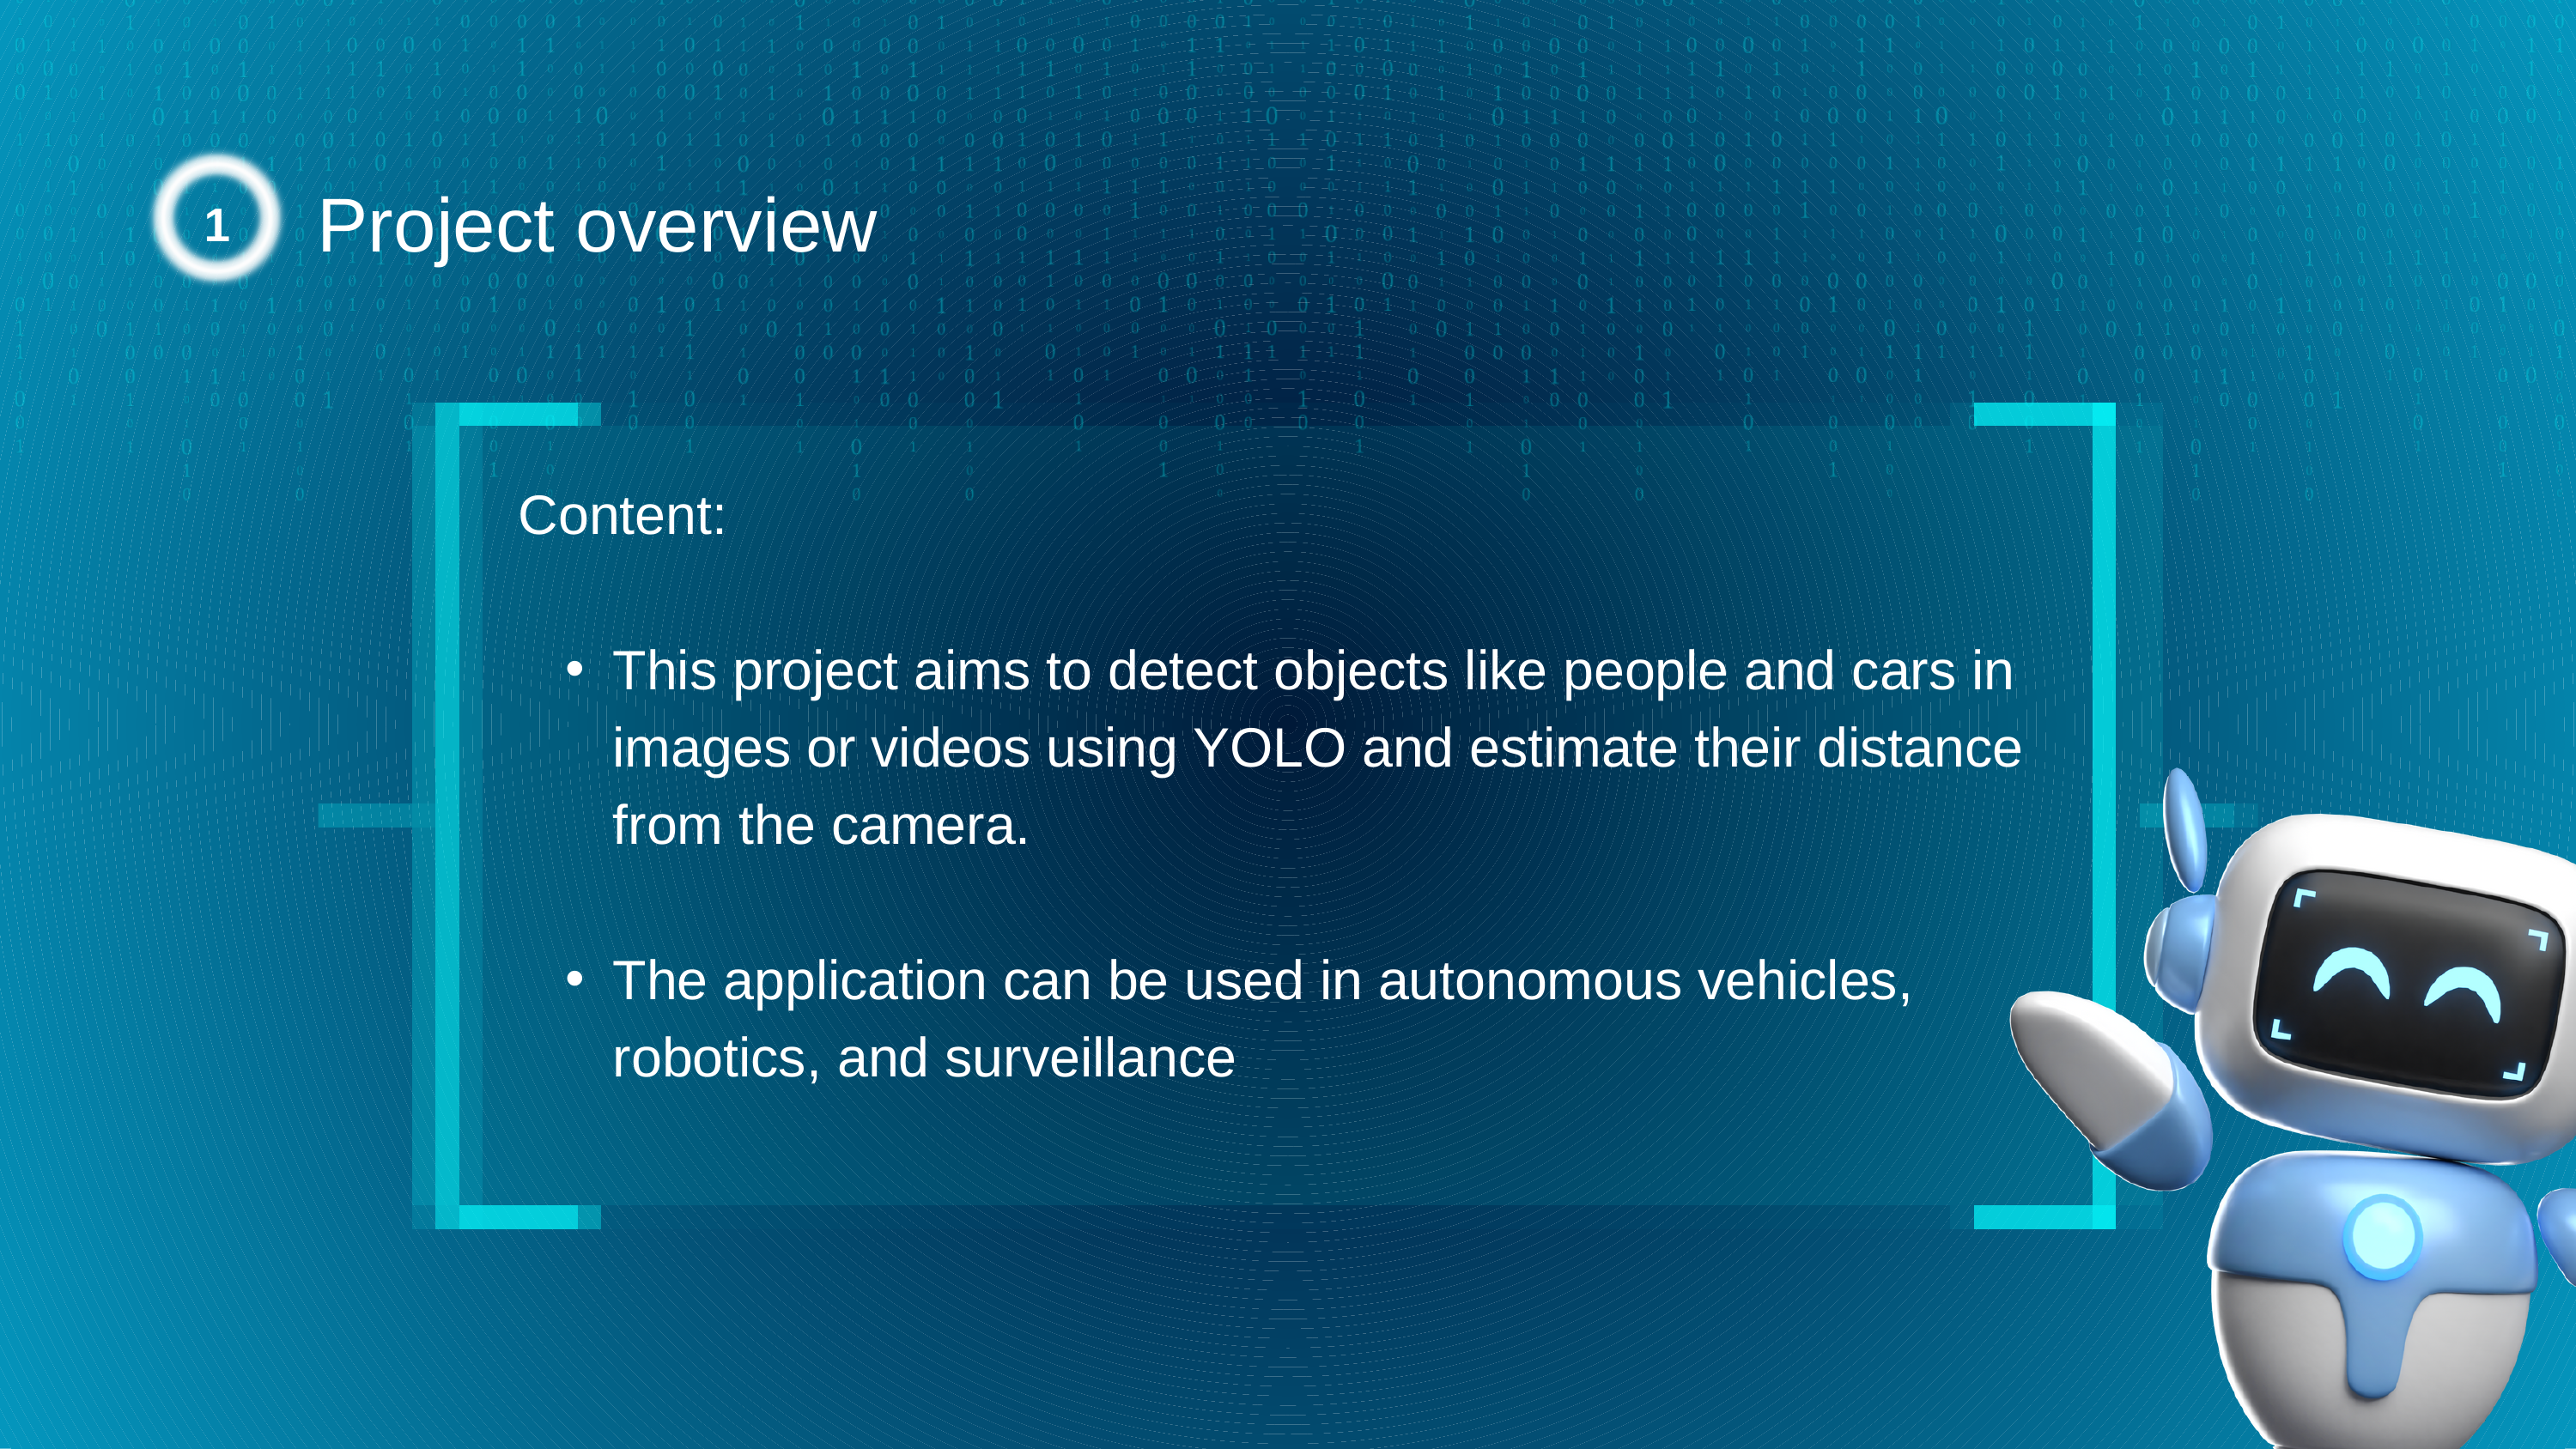

1
Project overview

Content:

This project aims to detect objects like people and cars in images or videos using YOLO and estimate their distance from the camera.

The application can be used in autonomous vehicles, robotics, and surveillance